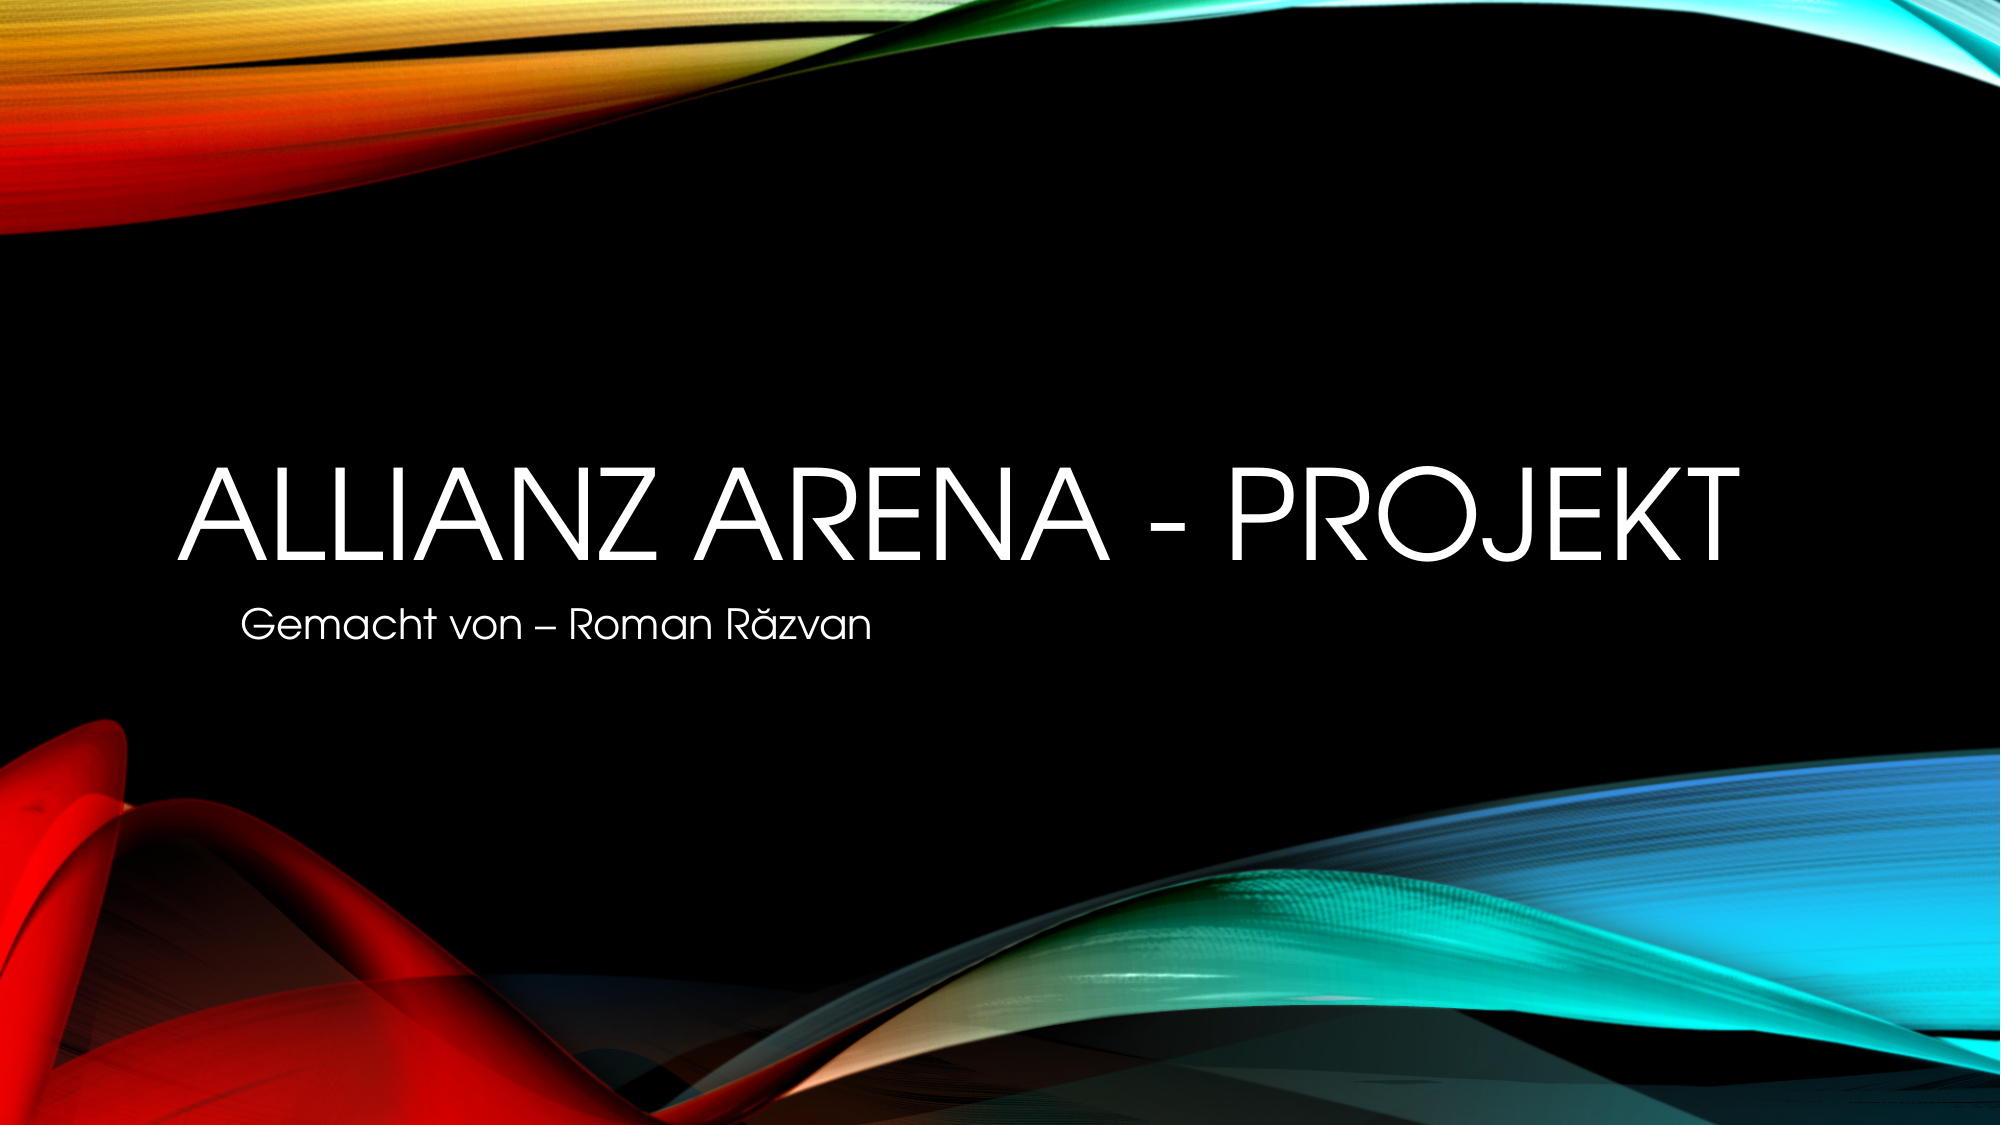

# Allianz arena - projekt
Gemacht von – Roman Răzvan